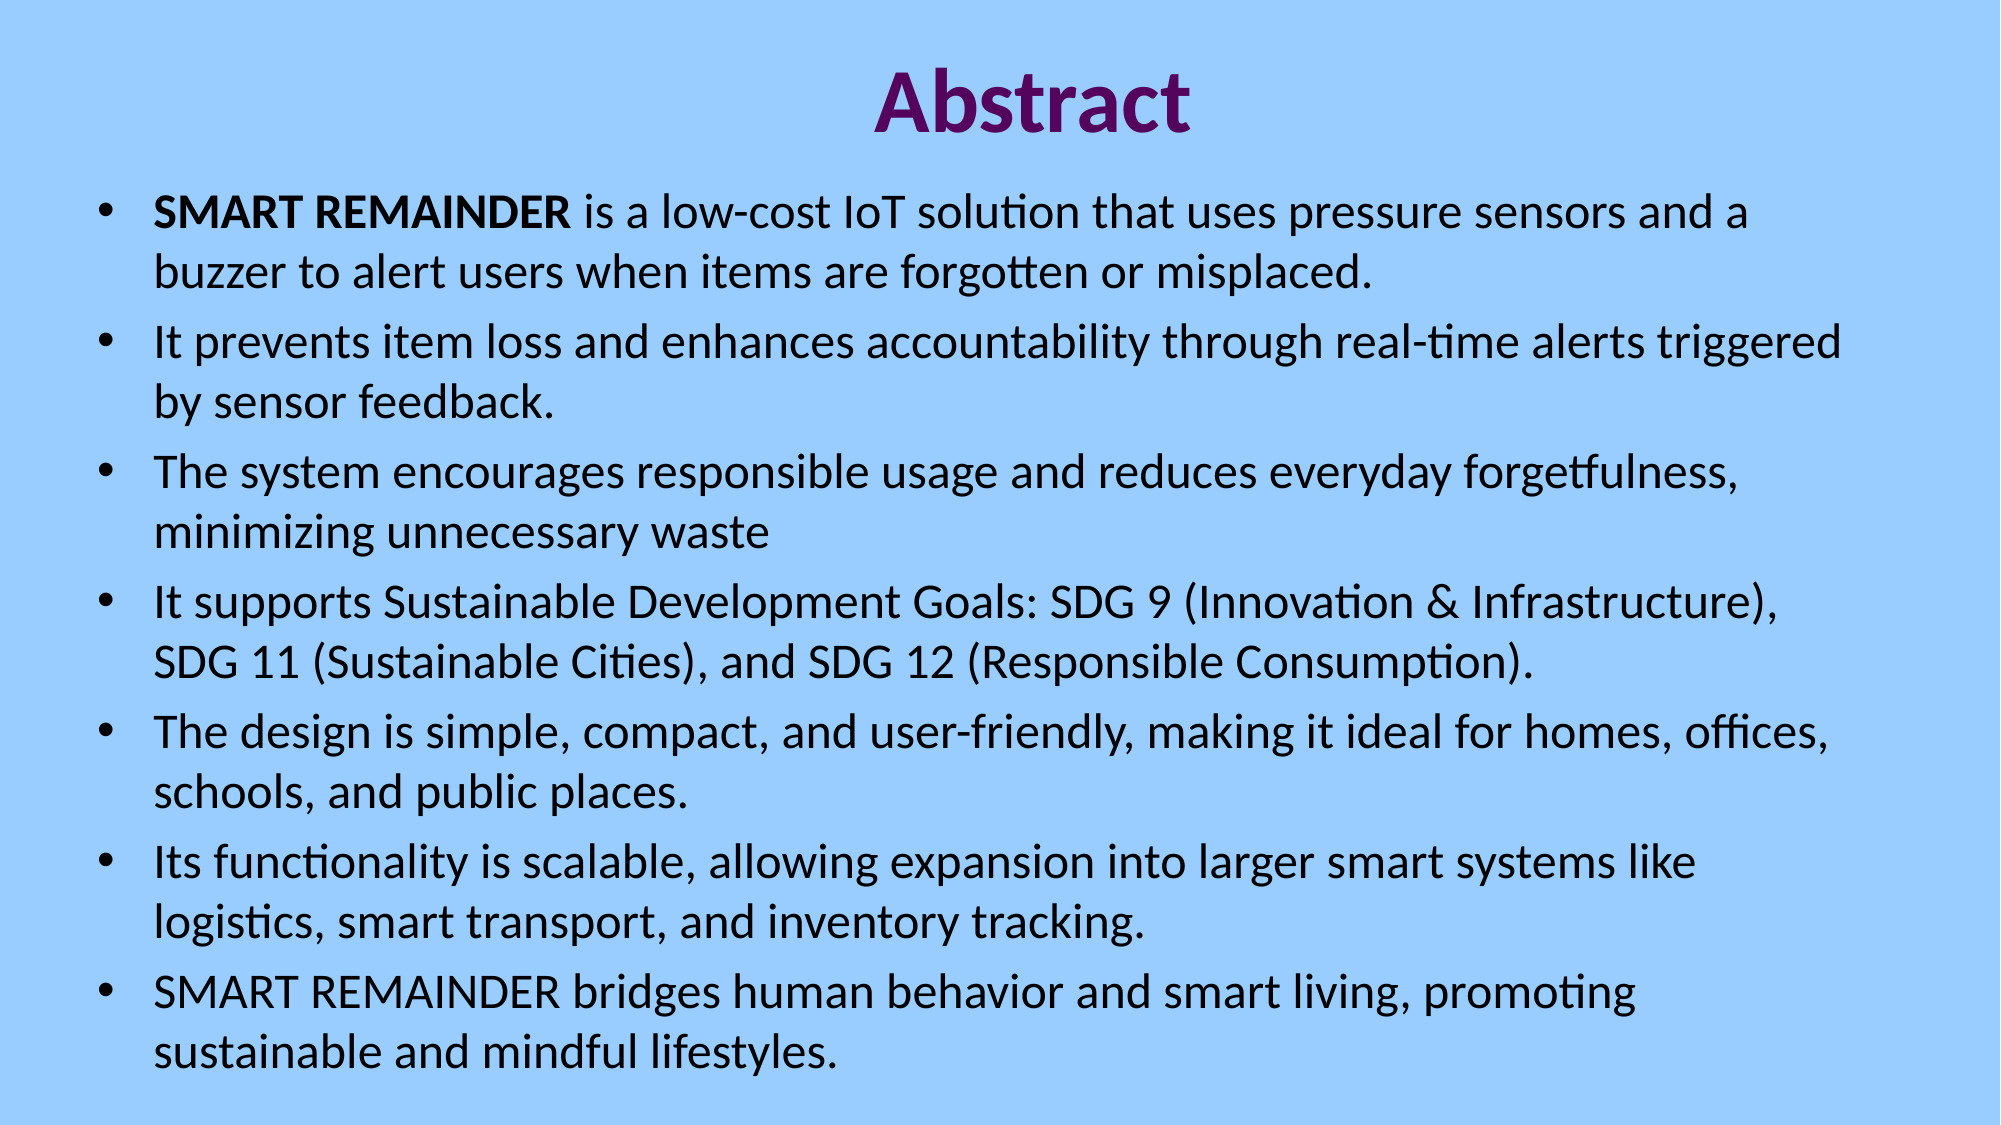

Pressure Sensor: Detects item presence through applied weight or force.

				Abstract

SMART REMAINDER is a low-cost IoT solution that uses pressure sensors and a buzzer to alert users when items are forgotten or misplaced.
It prevents item loss and enhances accountability through real-time alerts triggered by sensor feedback.
The system encourages responsible usage and reduces everyday forgetfulness, minimizing unnecessary waste
It supports Sustainable Development Goals: SDG 9 (Innovation & Infrastructure), SDG 11 (Sustainable Cities), and SDG 12 (Responsible Consumption).
The design is simple, compact, and user-friendly, making it ideal for homes, offices, schools, and public places.
Its functionality is scalable, allowing expansion into larger smart systems like logistics, smart transport, and inventory tracking.
SMART REMAINDER bridges human behavior and smart living, promoting sustainable and mindful lifestyles.